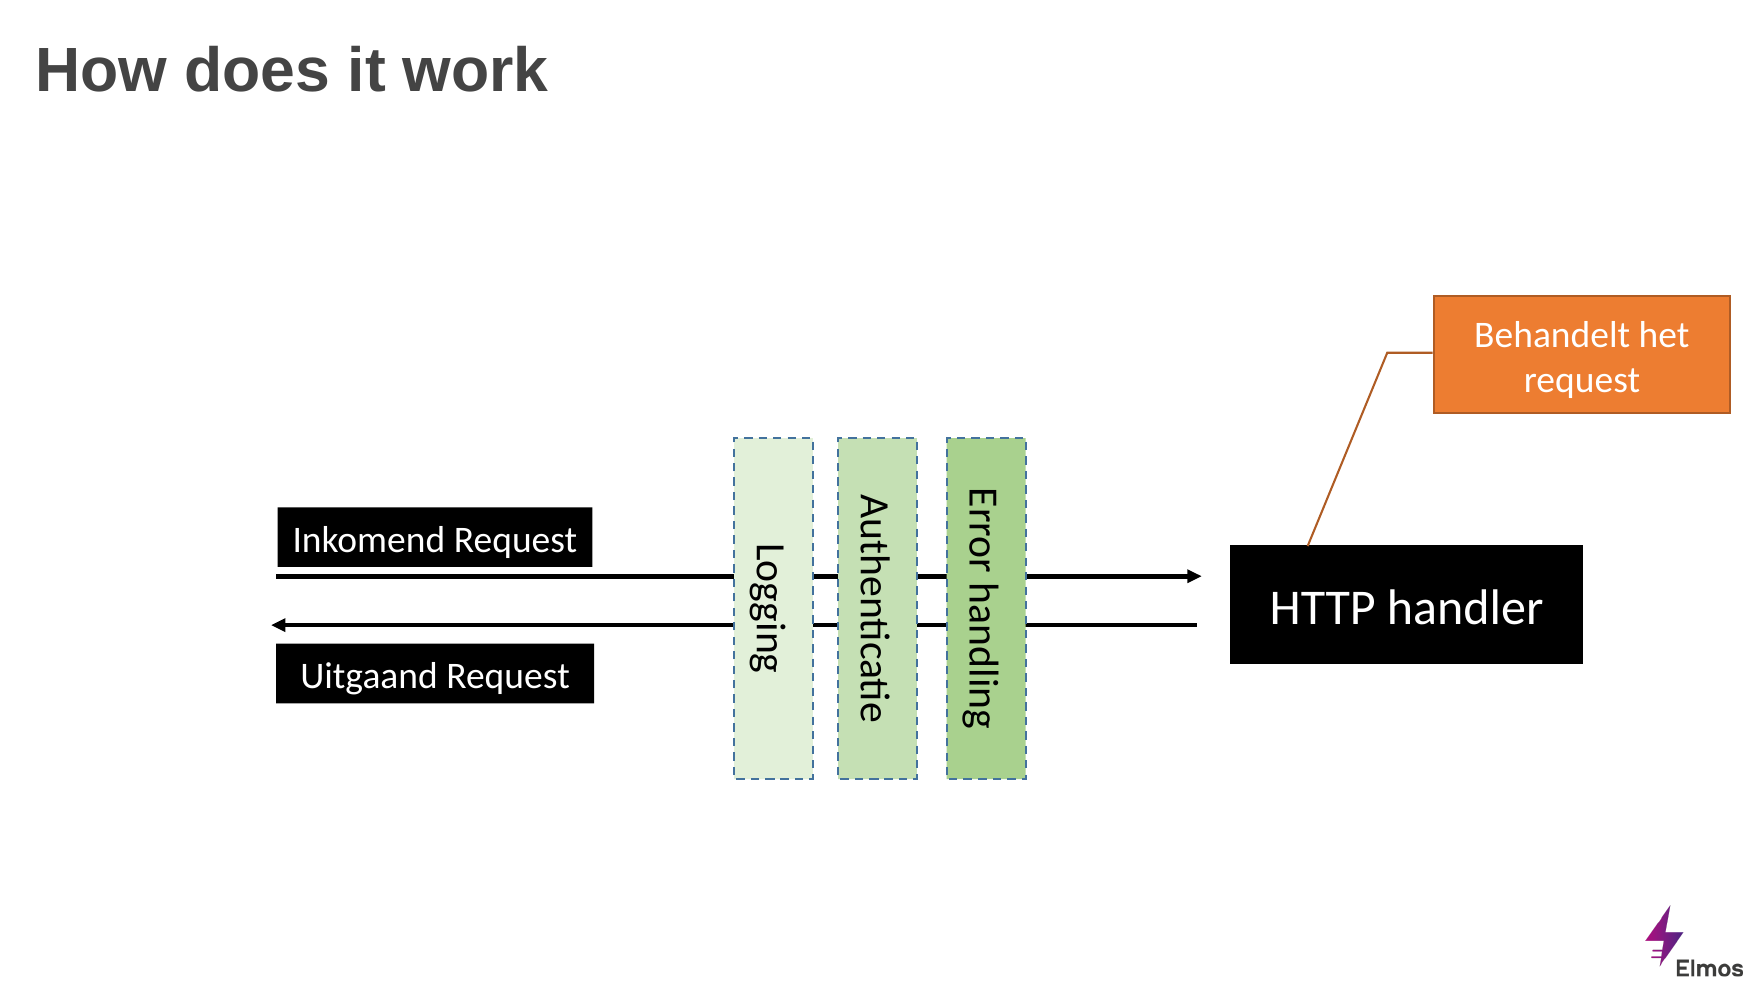

# How does it work
Behandelt het request
Logging
Authenticatie
Error handling
Inkomend Request
HTTP handler
Uitgaand Request